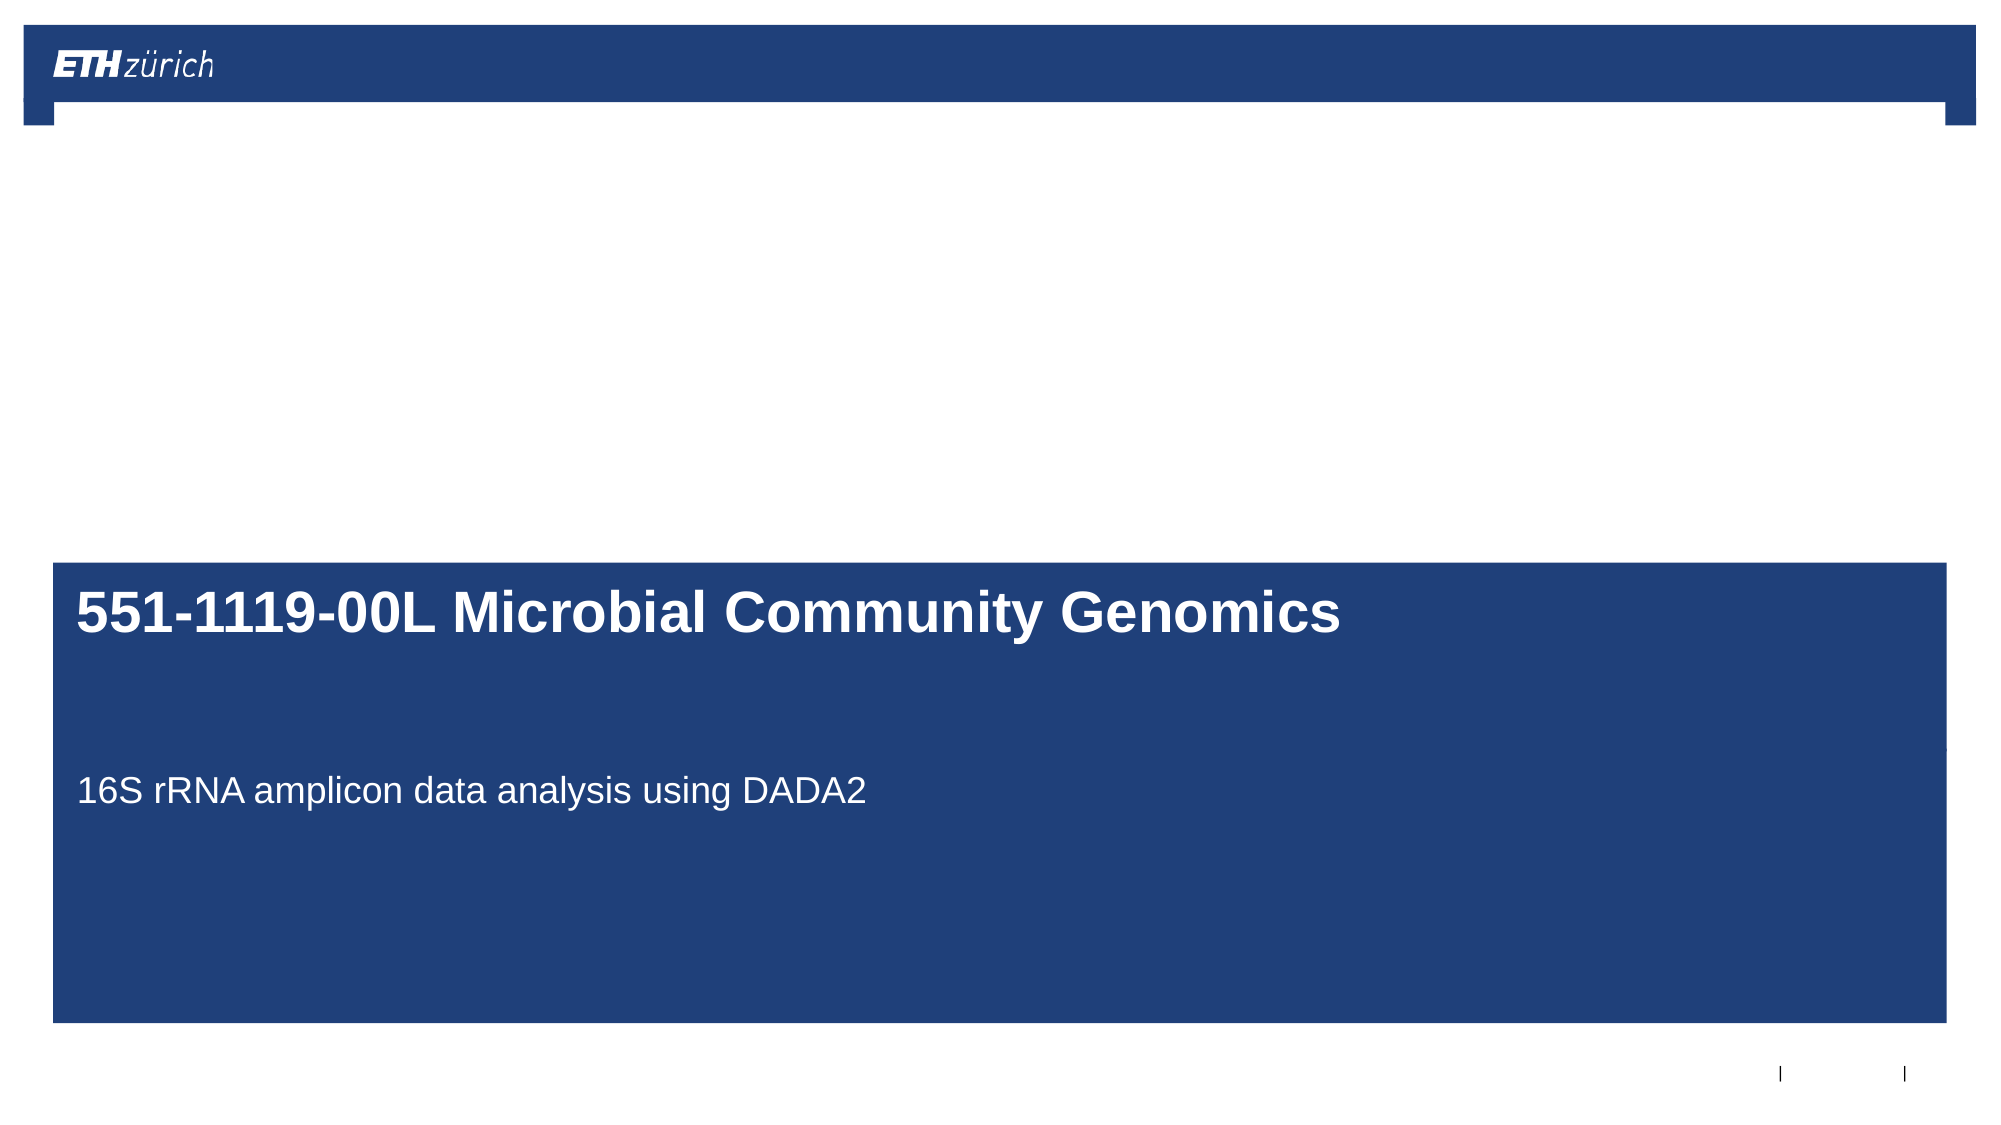

# 551-1119-00L Microbial Community Genomics
16S rRNA amplicon data analysis using DADA2

Shinichi Sunagawa
10-Nov-21
1